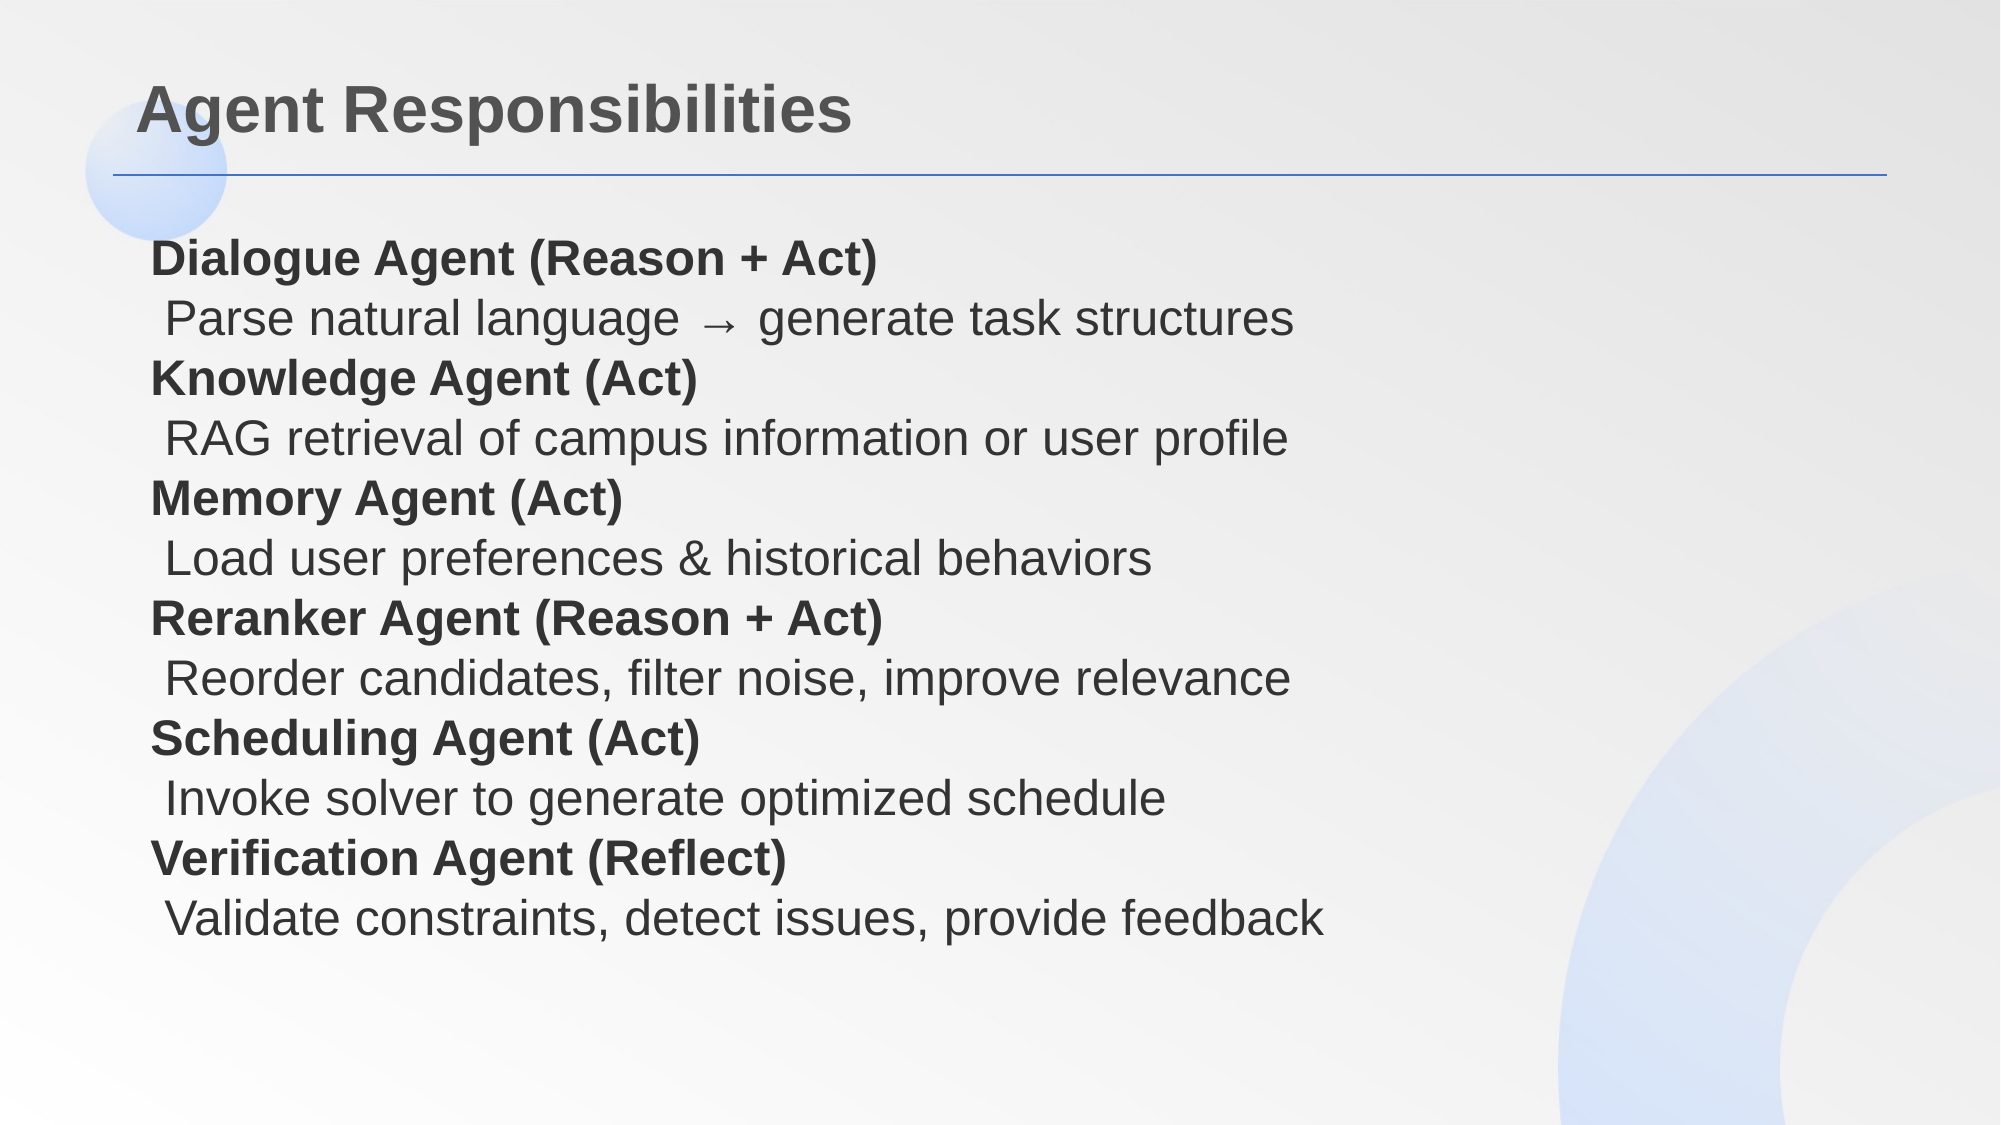

Agent Responsibilities
Dialogue Agent (Reason + Act)
 Parse natural language → generate task structures
Knowledge Agent (Act)
 RAG retrieval of campus information or user profile
Memory Agent (Act)
 Load user preferences & historical behaviors
Reranker Agent (Reason + Act)
 Reorder candidates, filter noise, improve relevance
Scheduling Agent (Act)
 Invoke solver to generate optimized schedule
Verification Agent (Reflect)
 Validate constraints, detect issues, provide feedback